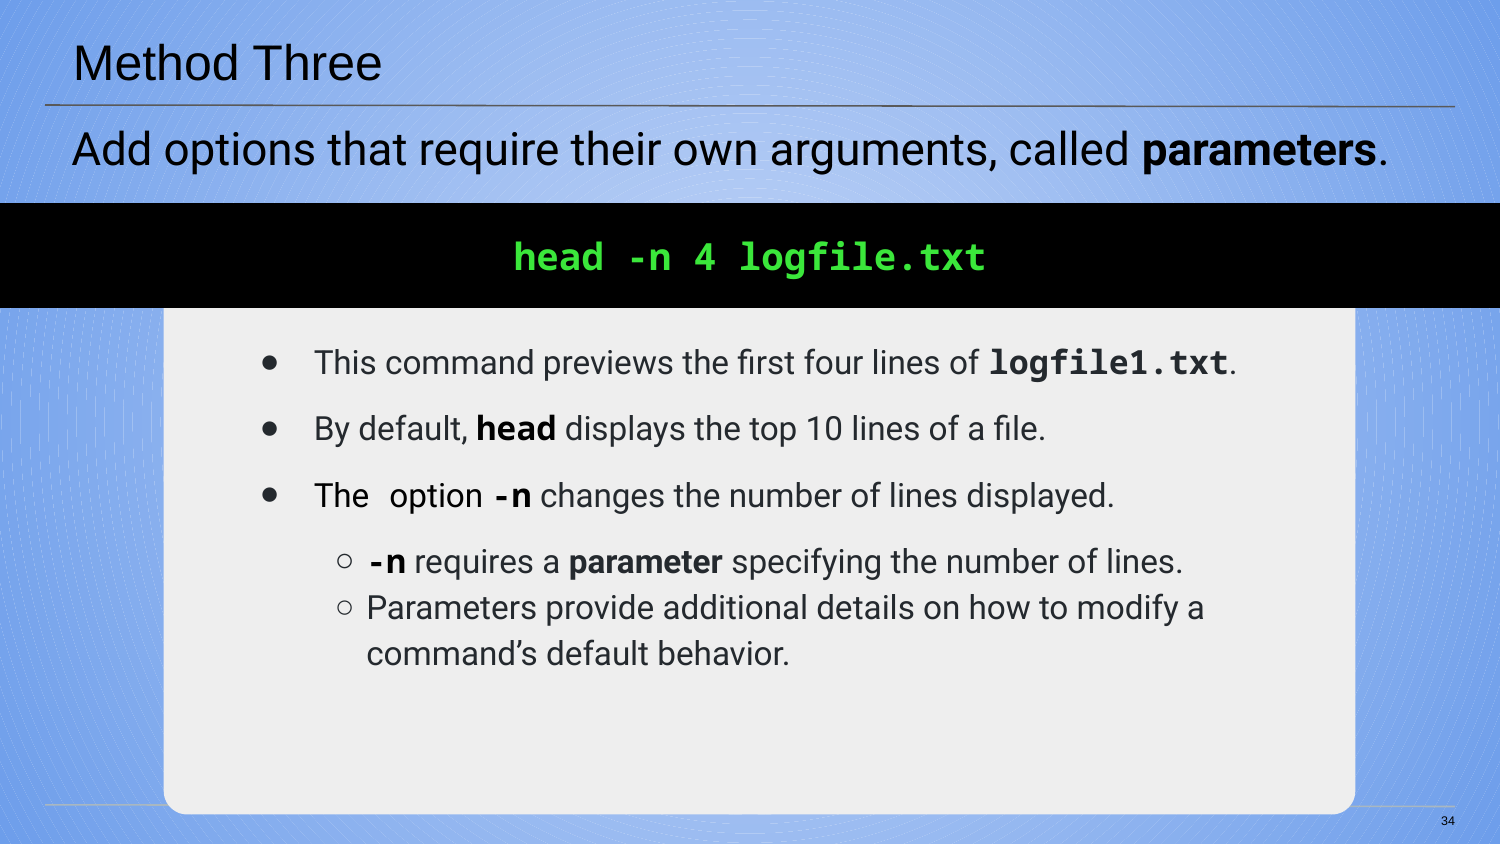

# Method Three

Add options that require their own arguments, called parameters.
head -n 4 logfile.txt

This command previews the first four lines of logfile1.txt.
By default, head displays the top 10 lines of a file.
The option -n changes the number of lines displayed.
-n requires a parameter specifying the number of lines.
Parameters provide additional details on how to modify a command’s default behavior.
34